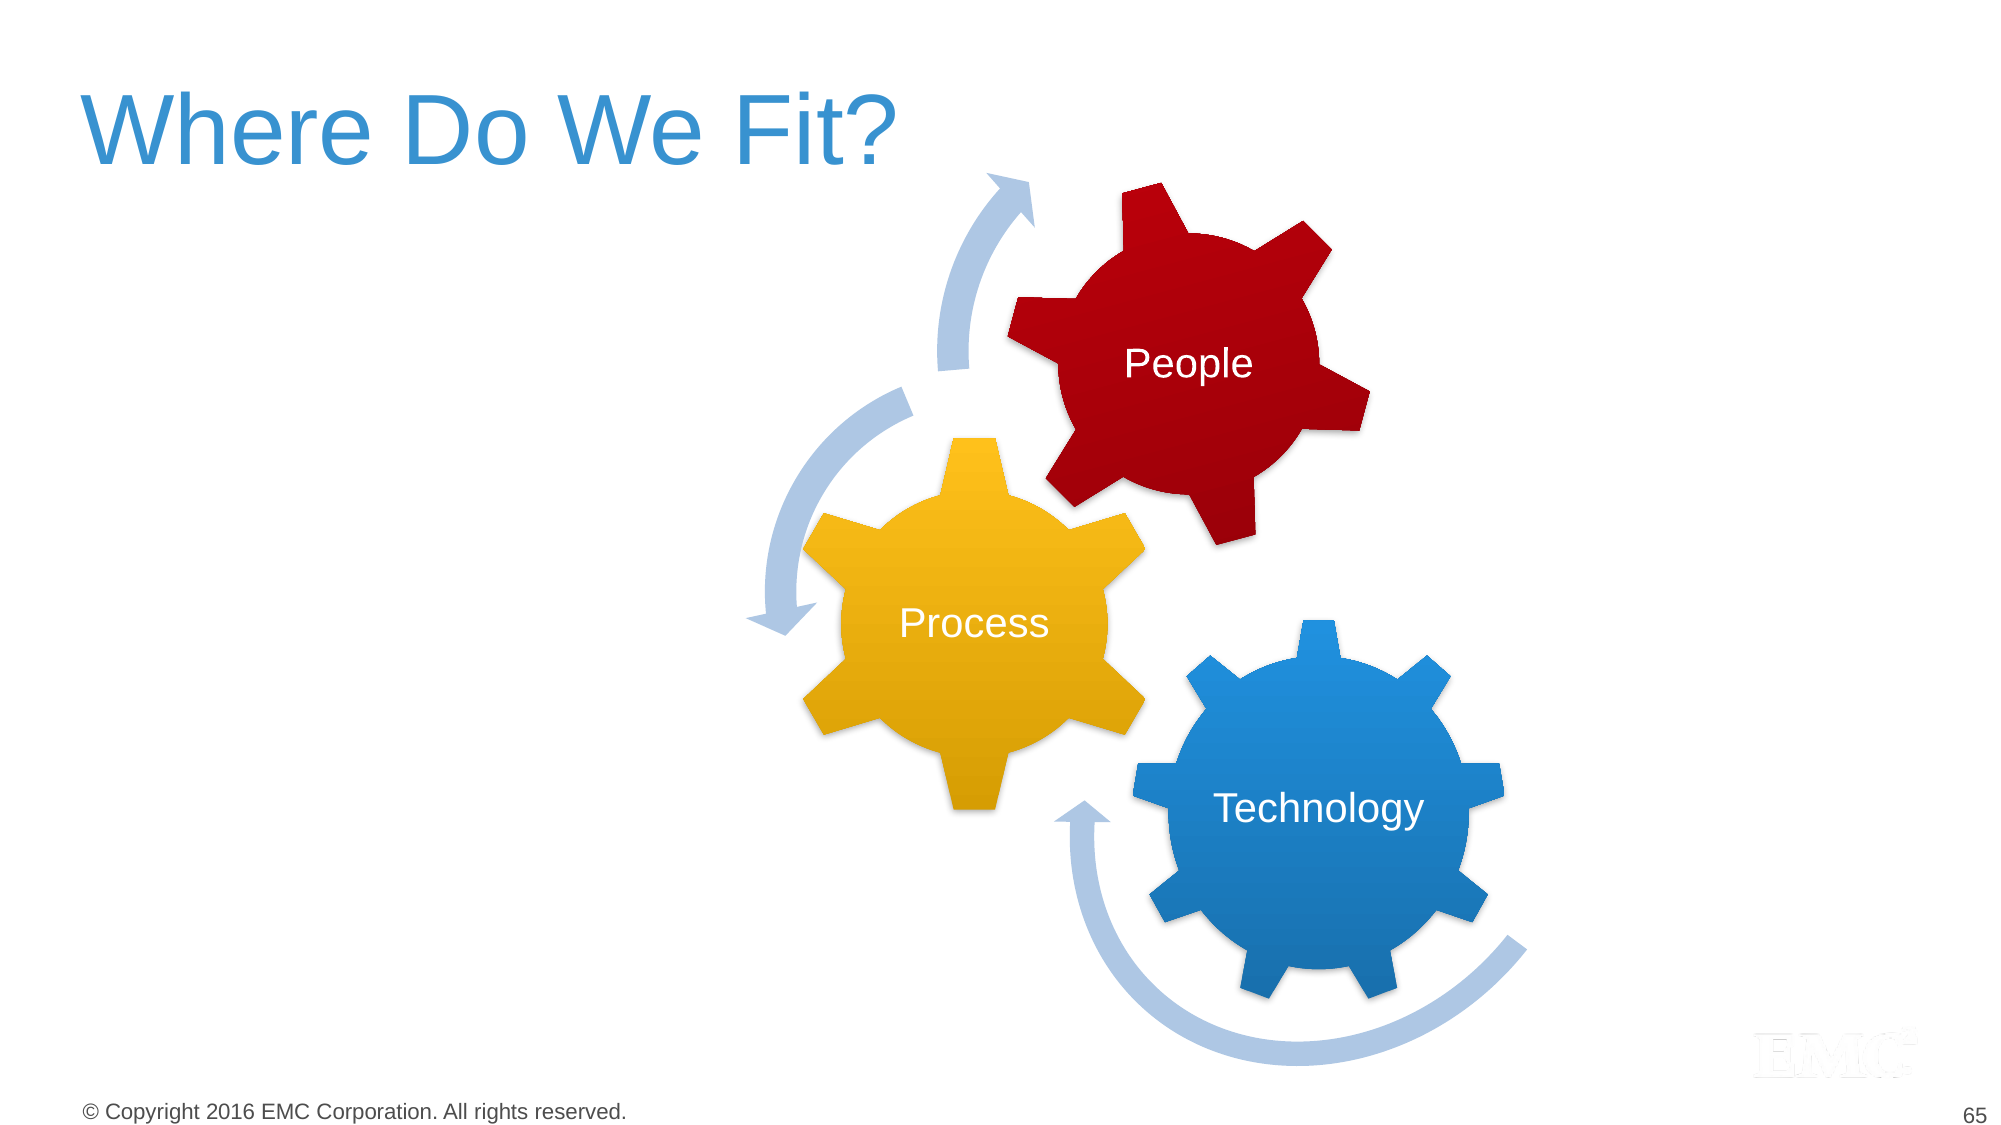

# Where Do We Fit?
Technology
Process
People